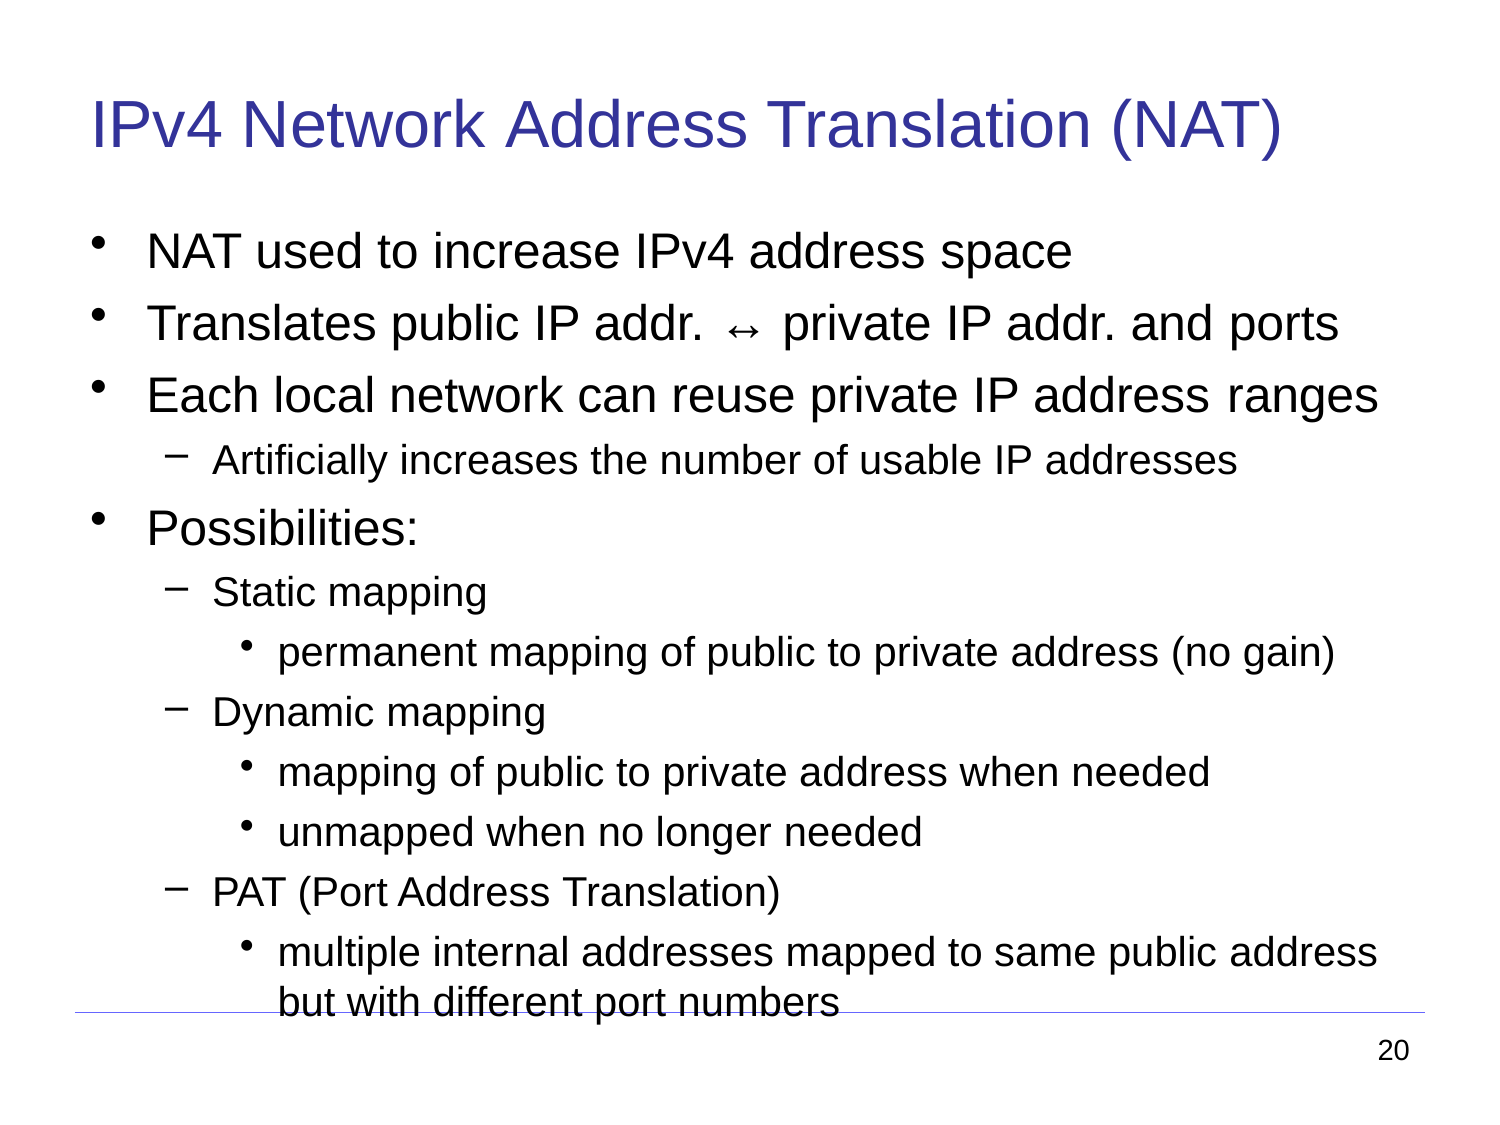

# IPv4 Network Address Translation (NAT)
NAT used to increase IPv4 address space
Translates public IP addr. ↔ private IP addr. and ports
Each local network can reuse private IP address ranges
Artificially increases the number of usable IP addresses
Possibilities:
Static mapping
permanent mapping of public to private address (no gain)
Dynamic mapping
mapping of public to private address when needed
unmapped when no longer needed
PAT (Port Address Translation)
multiple internal addresses mapped to same public address
but with different port numbers

20